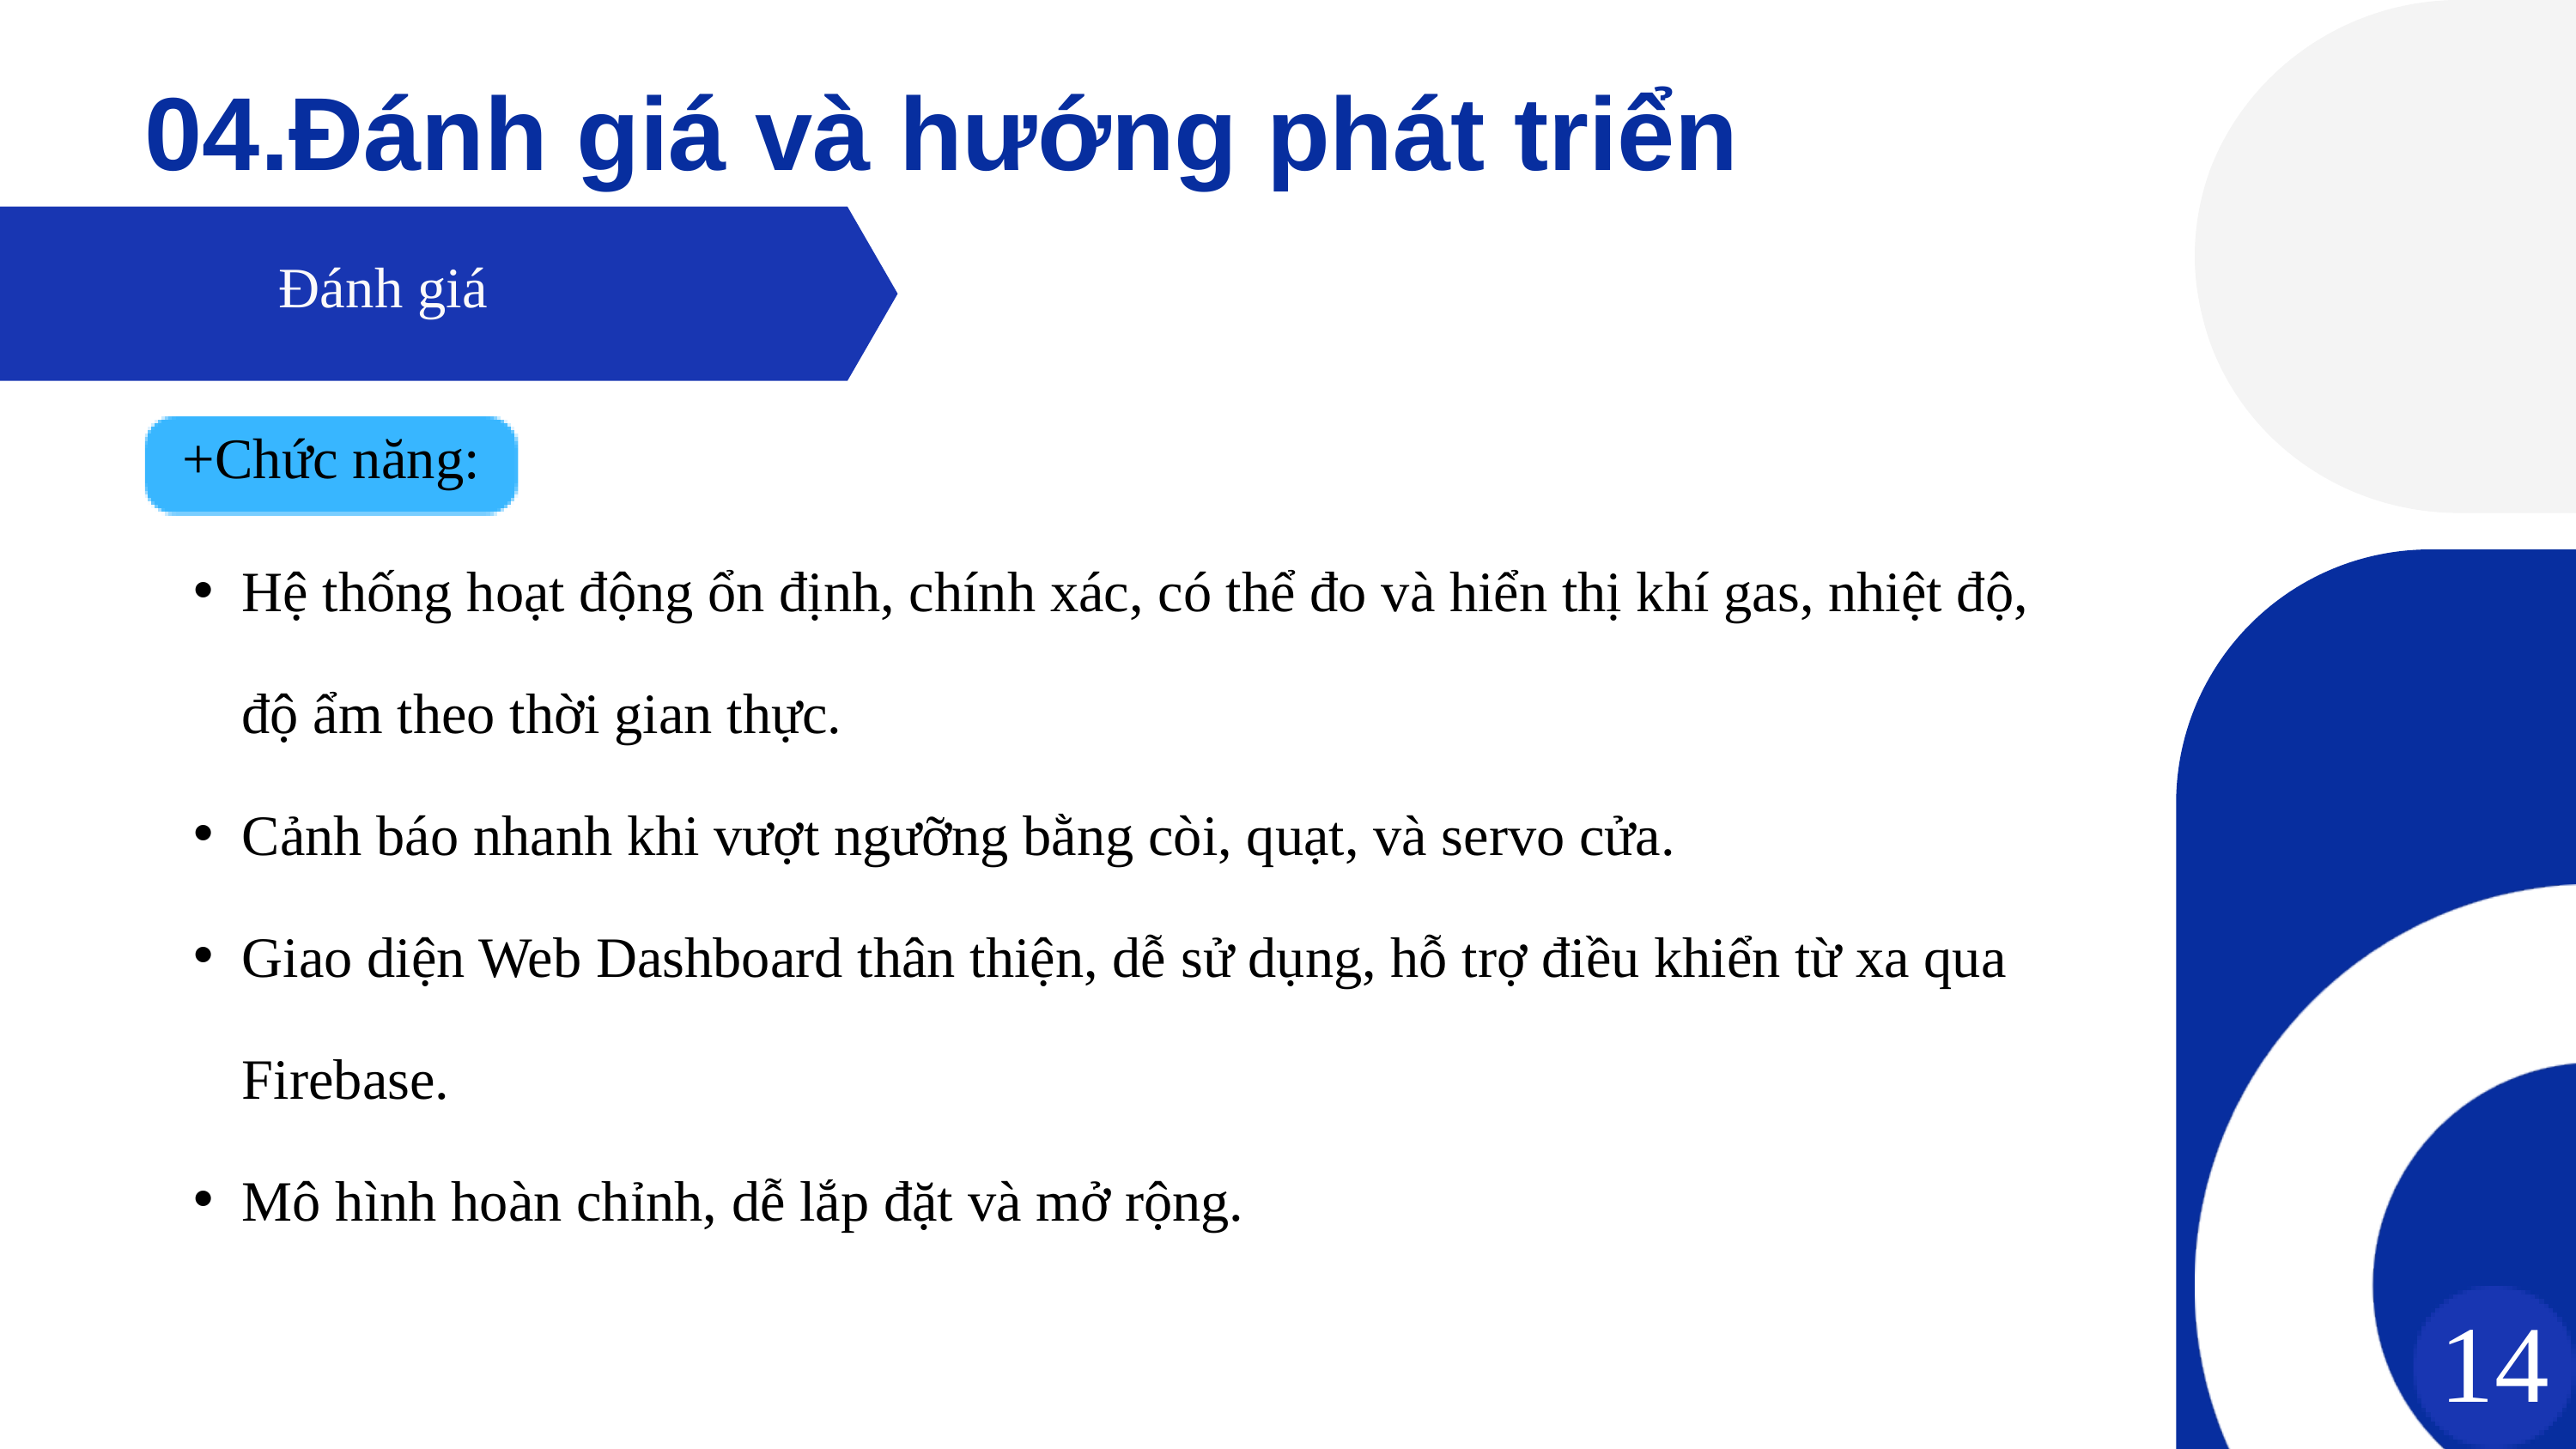

04.Đánh giá và hướng phát triển

Đánh giá

+Chức năng:
Hệ thống hoạt động ổn định, chính xác, có thể đo và hiển thị khí gas, nhiệt độ, độ ẩm theo thời gian thực.
Cảnh báo nhanh khi vượt ngưỡng bằng còi, quạt, và servo cửa.
Giao diện Web Dashboard thân thiện, dễ sử dụng, hỗ trợ điều khiển từ xa qua Firebase.
Mô hình hoàn chỉnh, dễ lắp đặt và mở rộng.

14